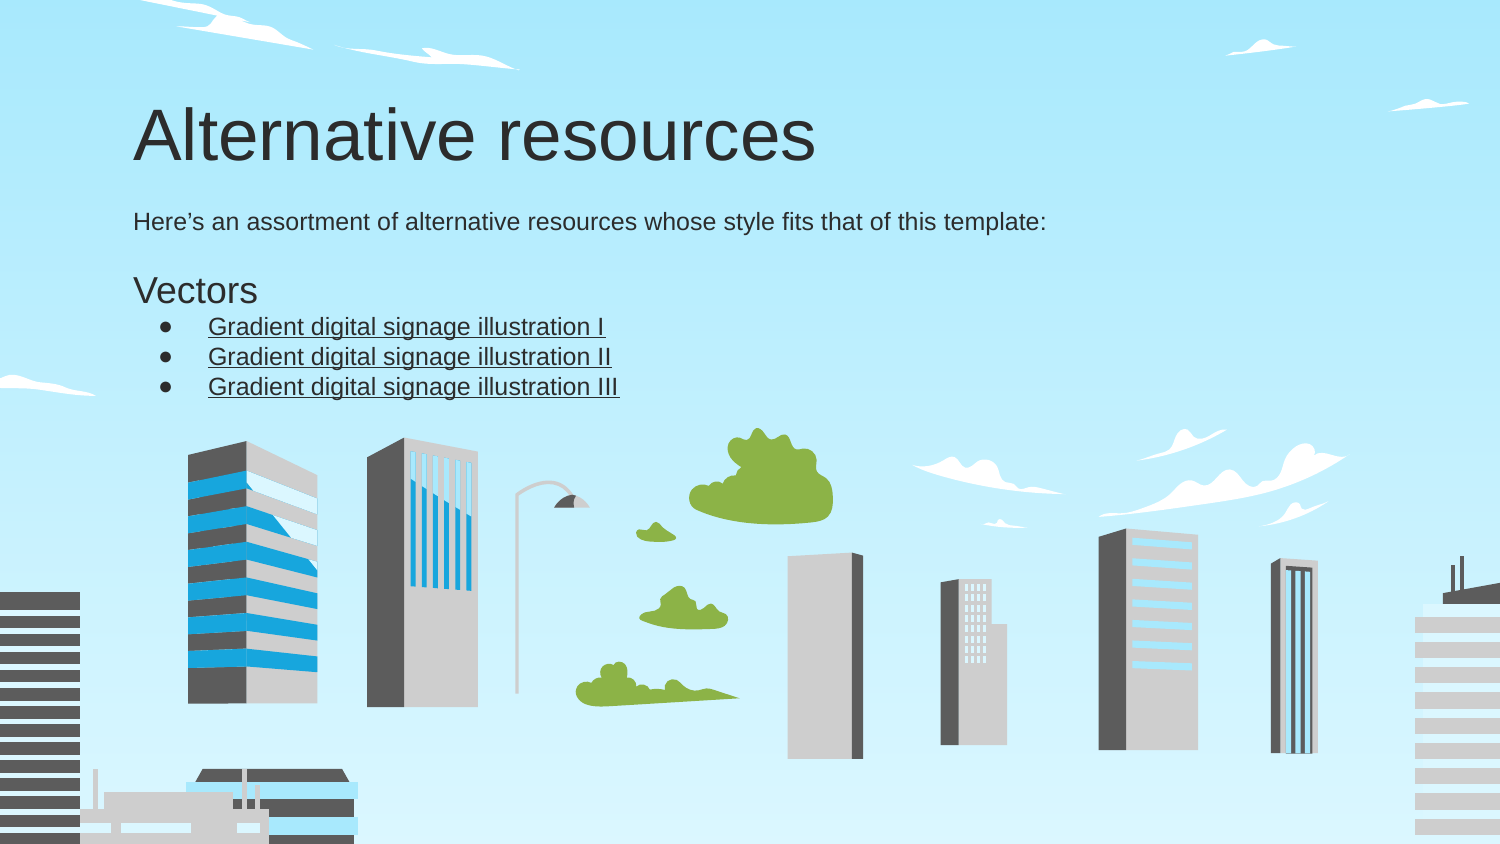

# Alternative resources
Here’s an assortment of alternative resources whose style fits that of this template:

Vectors
Gradient digital signage illustration I
Gradient digital signage illustration II
Gradient digital signage illustration III